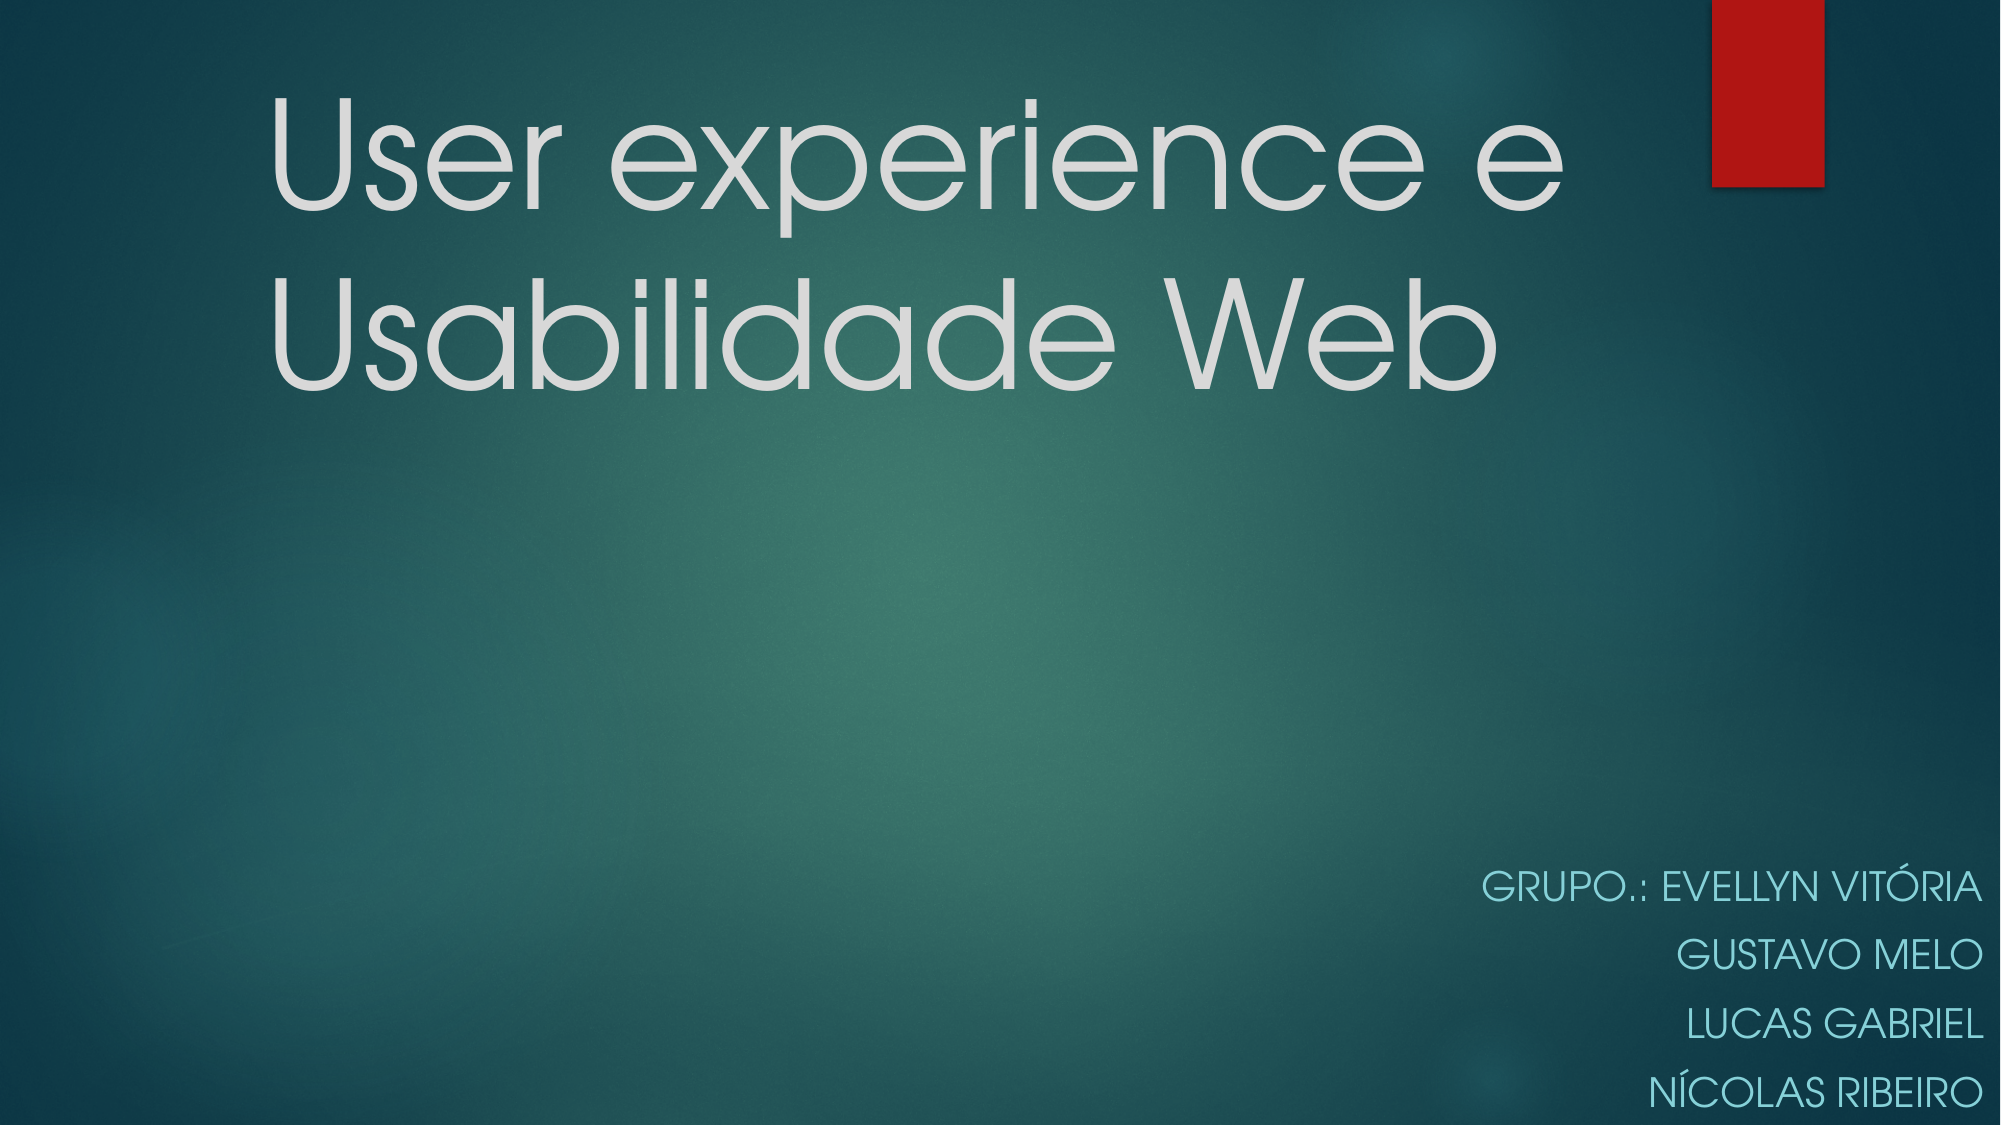

# User experience e Usabilidade Web
GRUPO.: EVELLYN VITÓRIA
GUSTAVO MELO
LUCAS GABRIEL
NÍCOLAS RIBEIRO